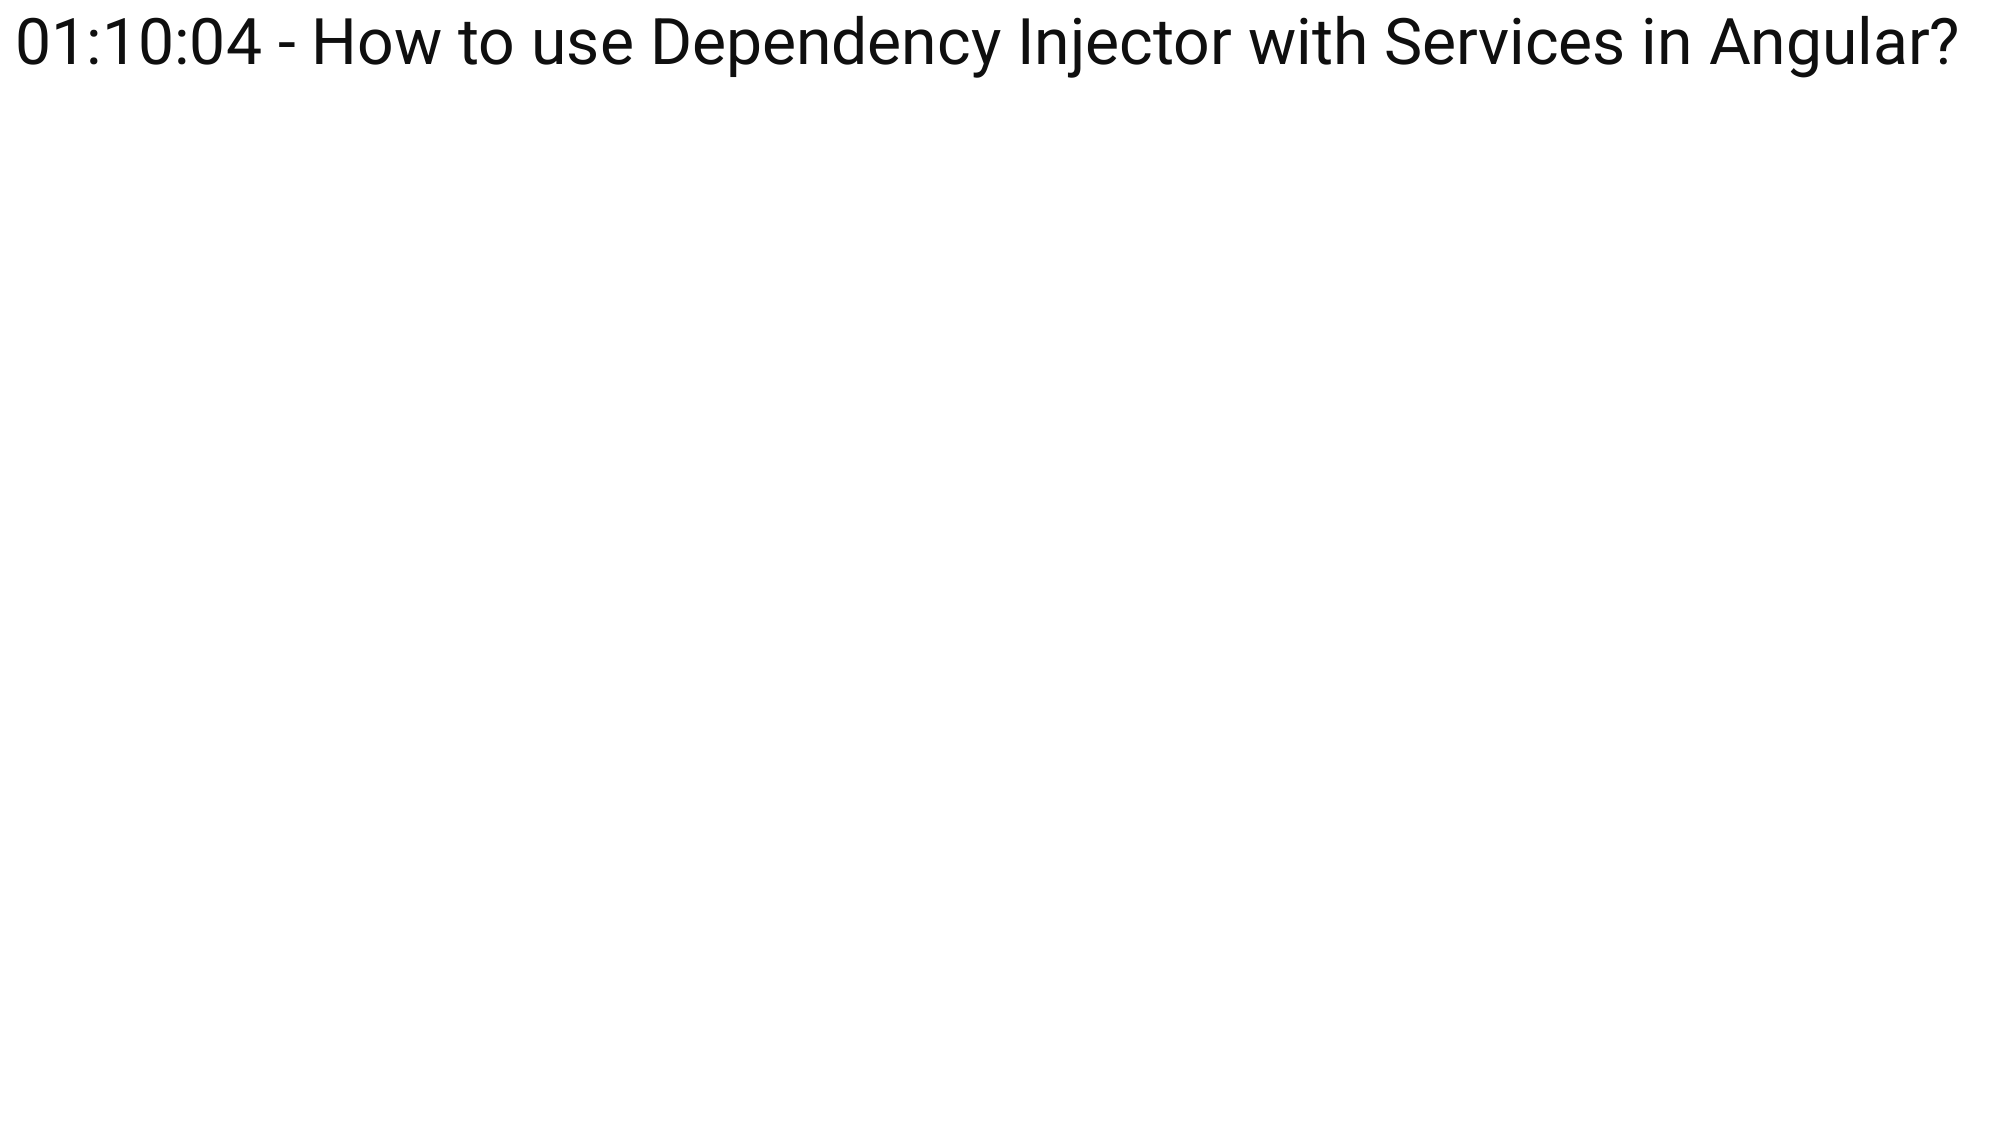

# 01:10:04 - How to use Dependency Injector with Services in Angular?